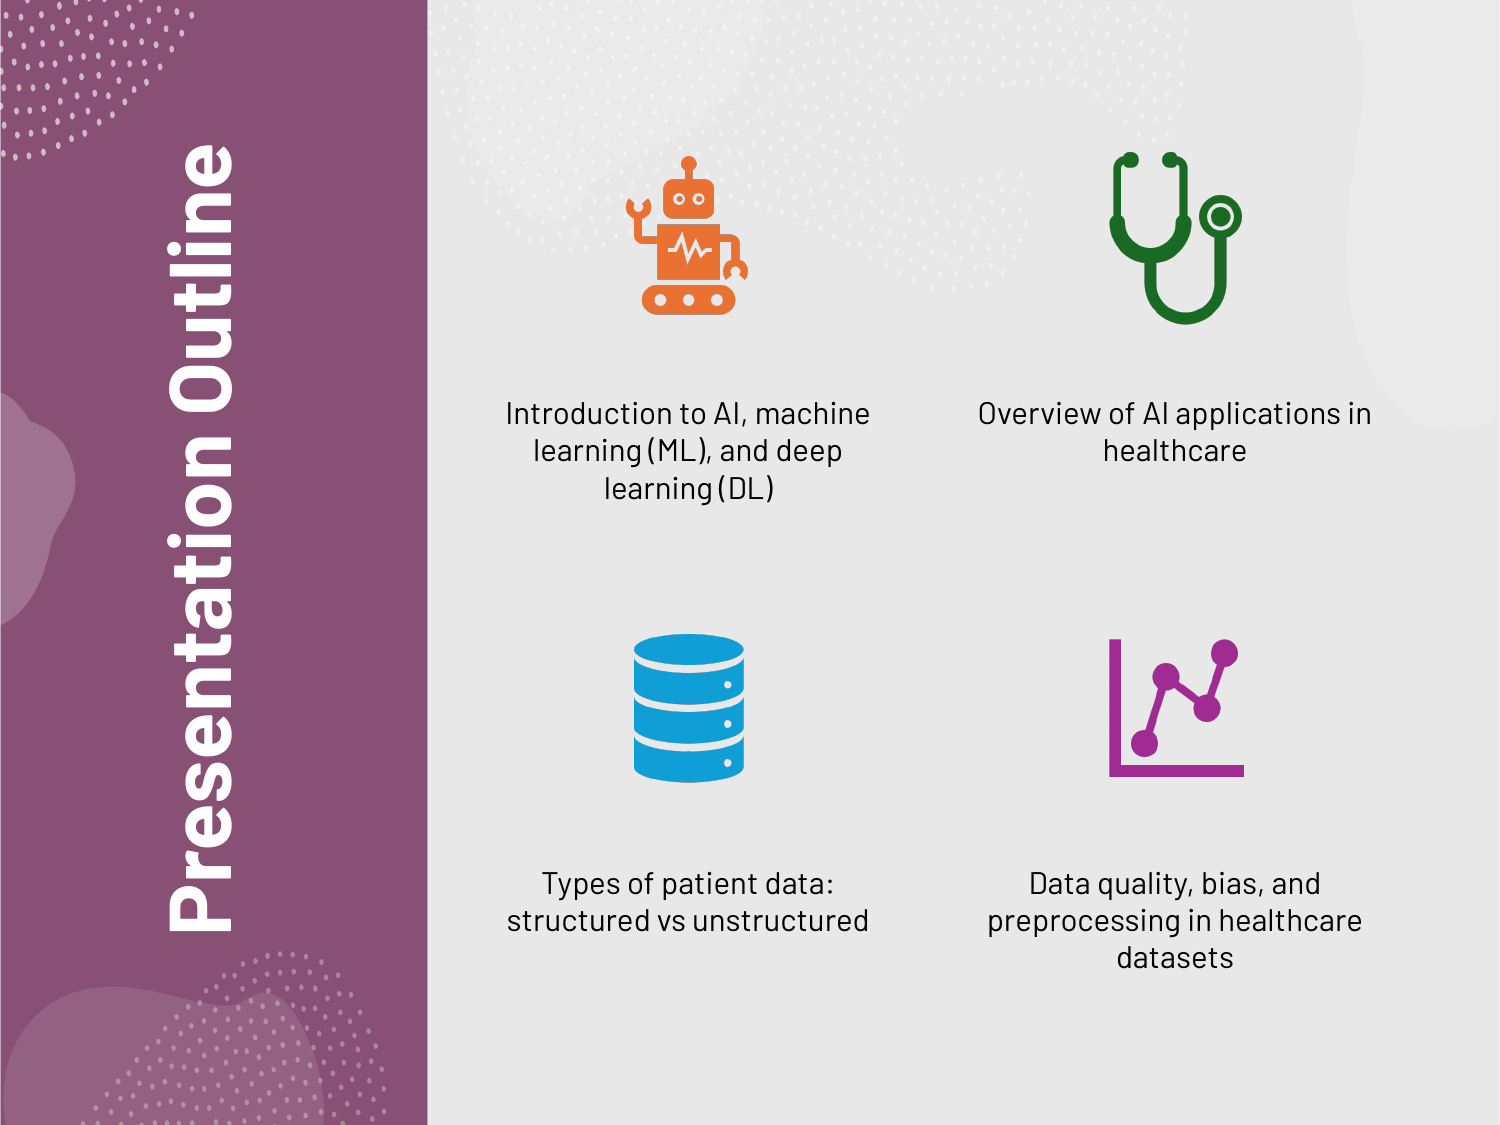

Introduction to AI, machine learning (ML), and deep learning (DL)
Overview of AI applications in healthcare
Types of patient data: structured vs unstructured
Data quality, bias, and preprocessing in healthcare datasets
# Presentation Outline